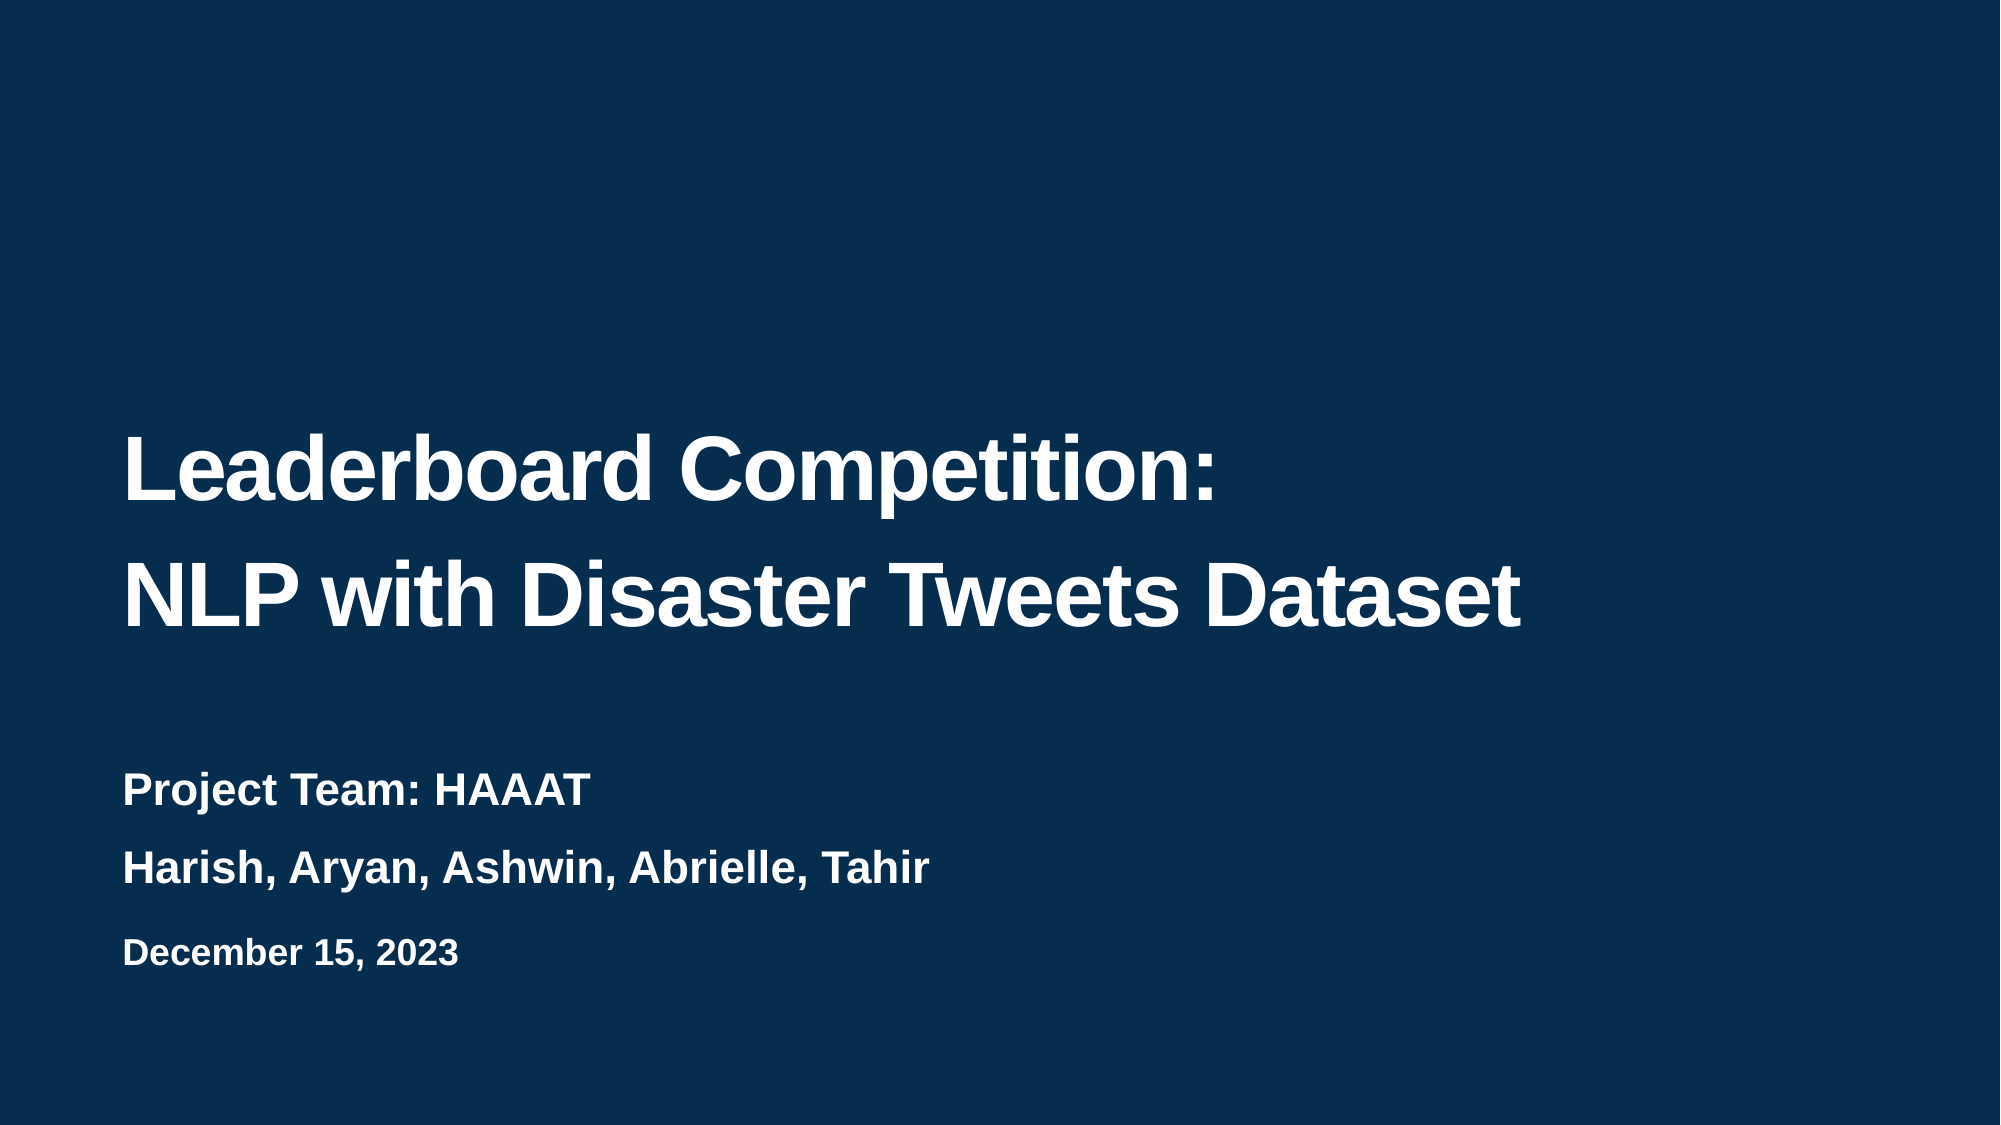

# Leaderboard Competition: NLP with Disaster Tweets Dataset
Project Team: HAAAT
Harish, Aryan, Ashwin, Abrielle, Tahir
December 15, 2023